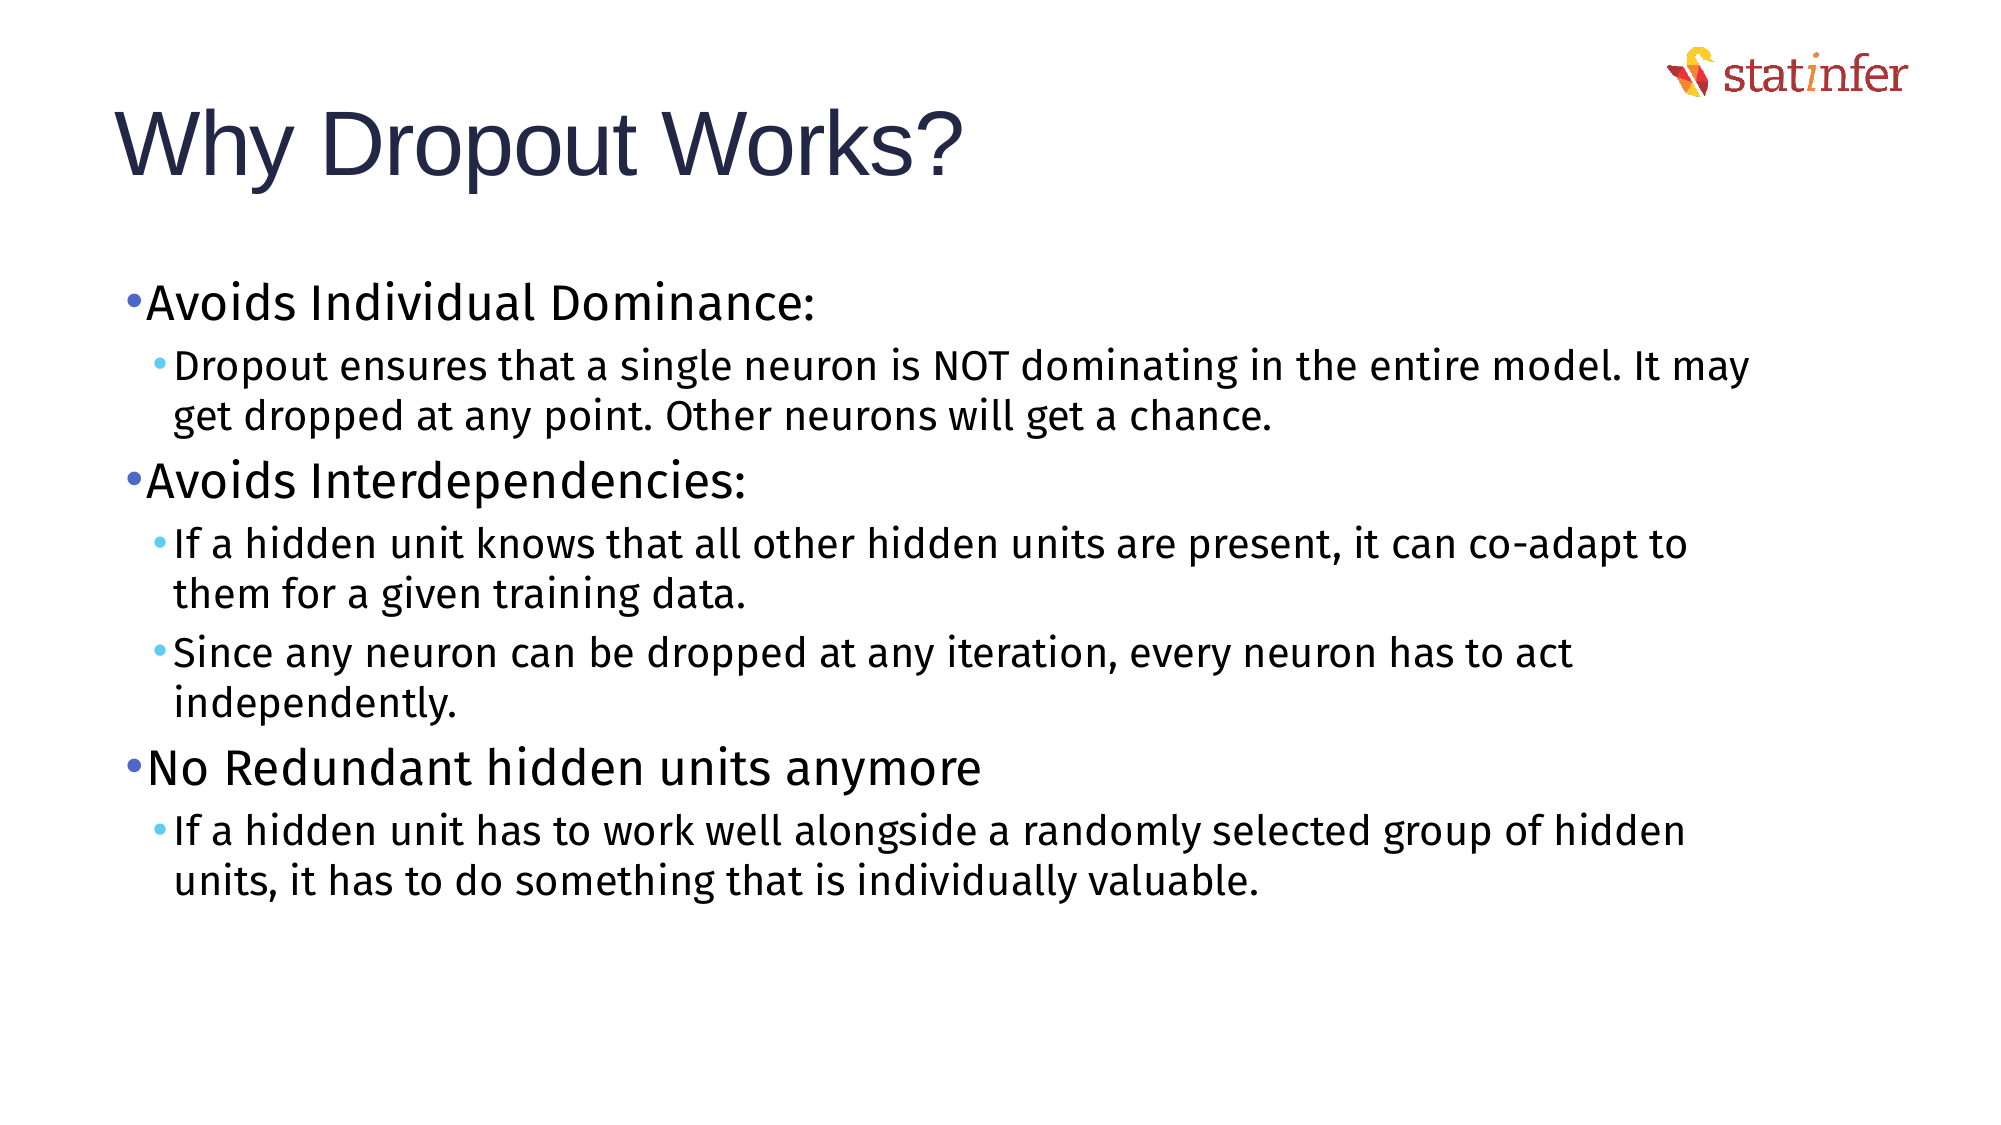

# Why Dropout Works?
Avoids Individual Dominance:
Dropout ensures that a single neuron is NOT dominating in the entire model. It may get dropped at any point. Other neurons will get a chance.
Avoids Interdependencies:
If a hidden unit knows that all other hidden units are present, it can co-adapt to them for a given training data.
Since any neuron can be dropped at any iteration, every neuron has to act independently.
No Redundant hidden units anymore
If a hidden unit has to work well alongside a randomly selected group of hidden units, it has to do something that is individually valuable.

32